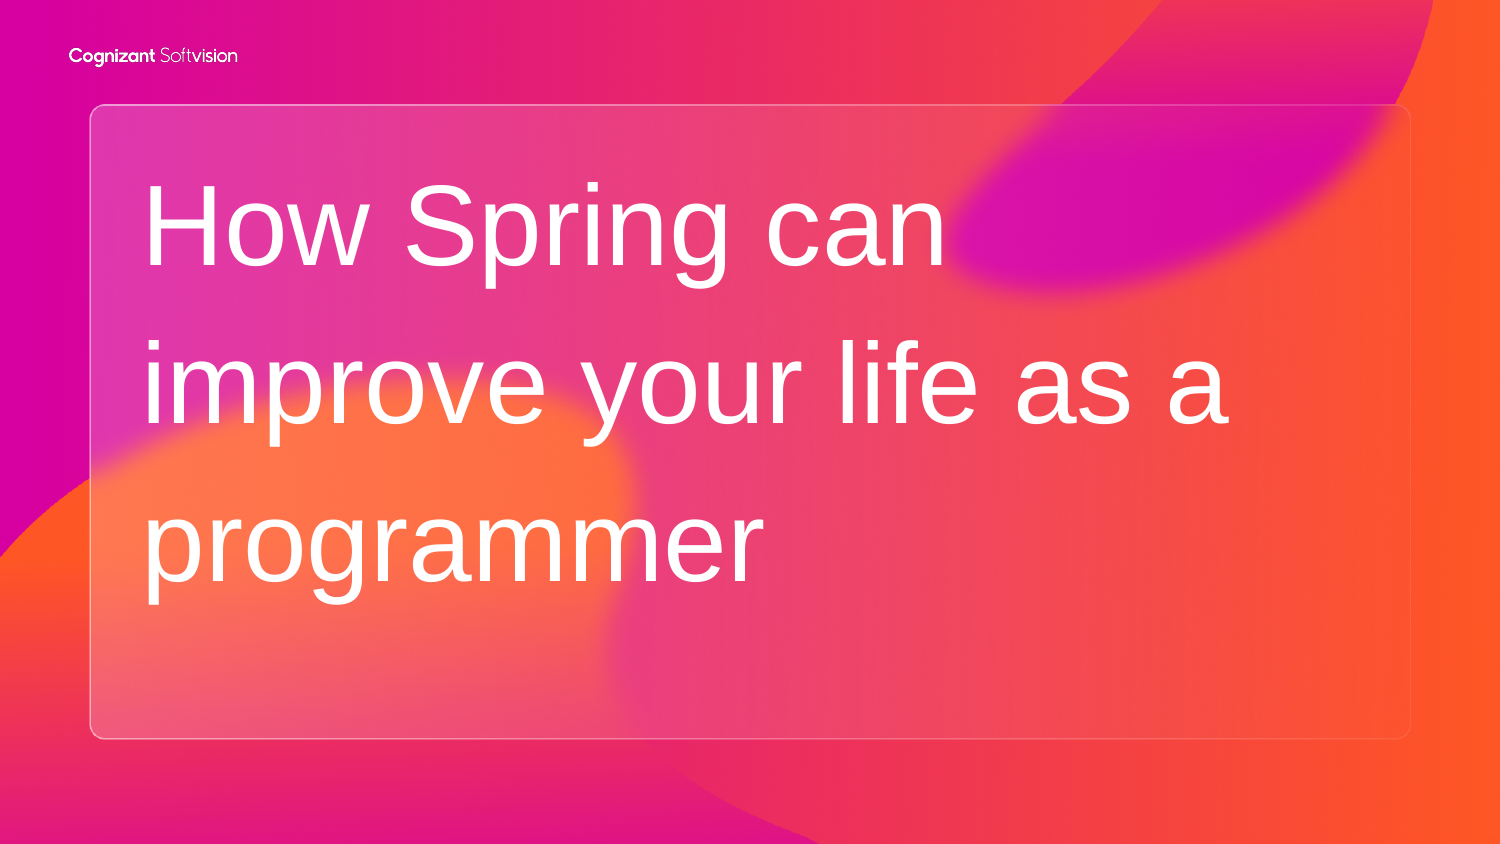

# How Spring can improve your life as a programmer